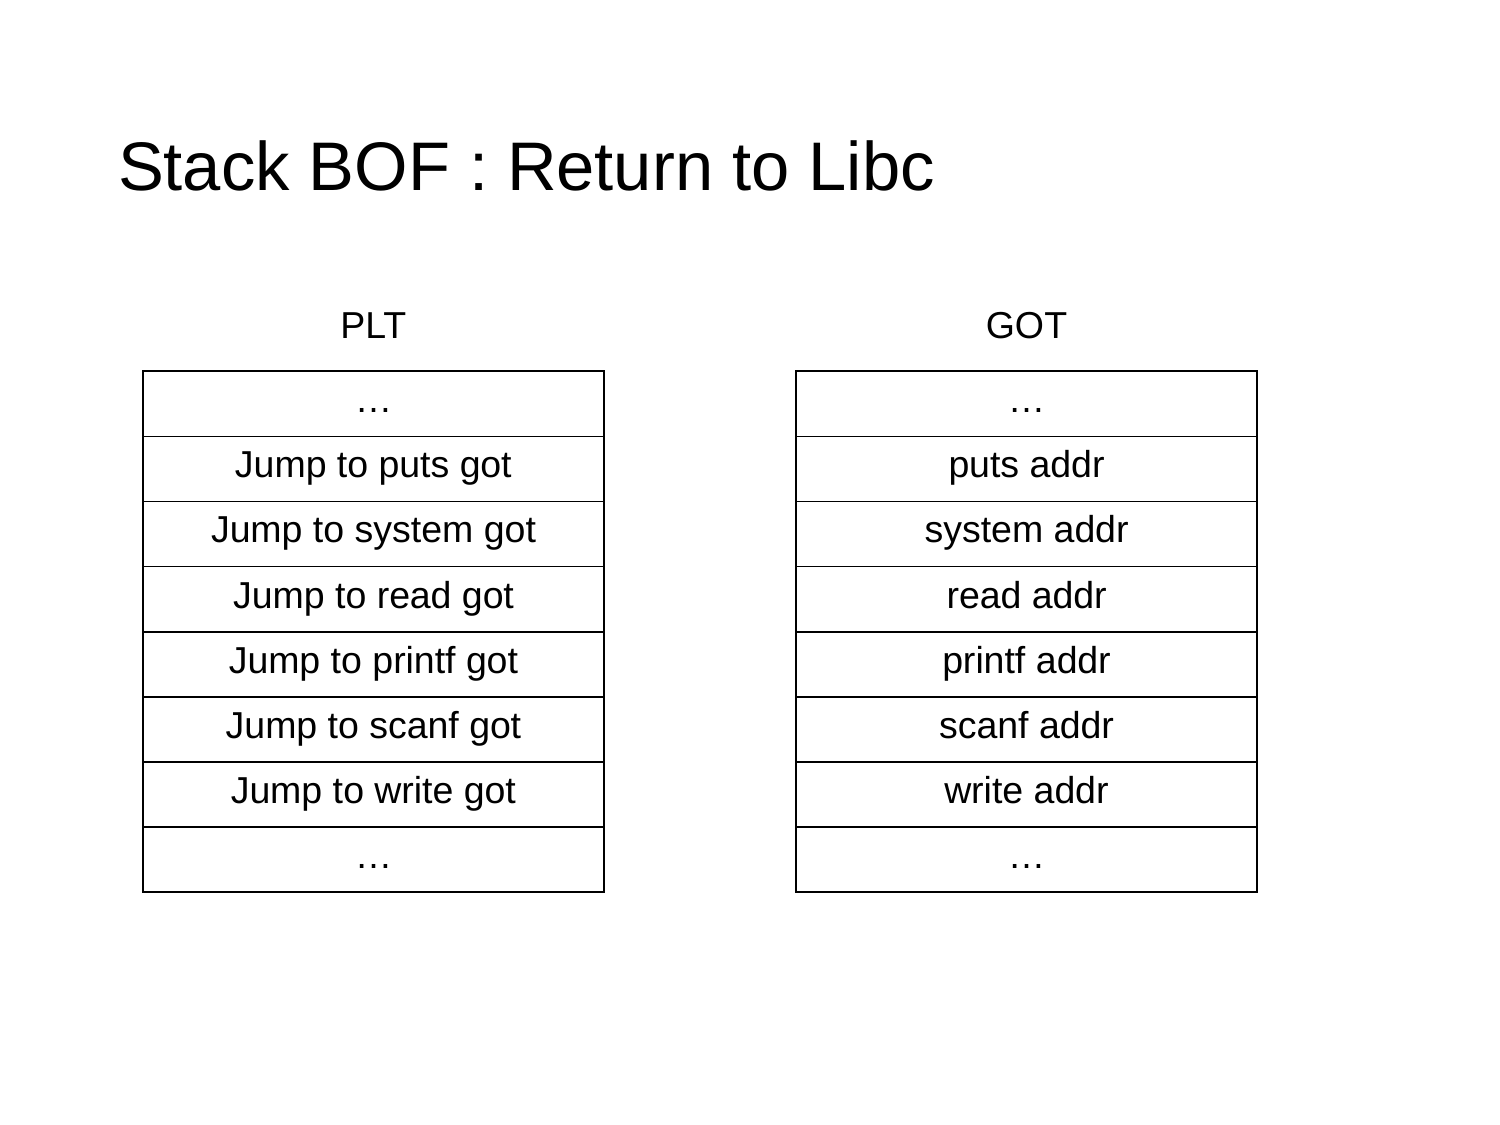

# Stack BOF : Return to Libc
PLT
GOT
| … |
| --- |
| Jump to puts got |
| Jump to system got |
| Jump to read got |
| Jump to printf got |
| Jump to scanf got |
| Jump to write got |
| … |
| … |
| --- |
| puts addr |
| system addr |
| read addr |
| printf addr |
| scanf addr |
| write addr |
| … |